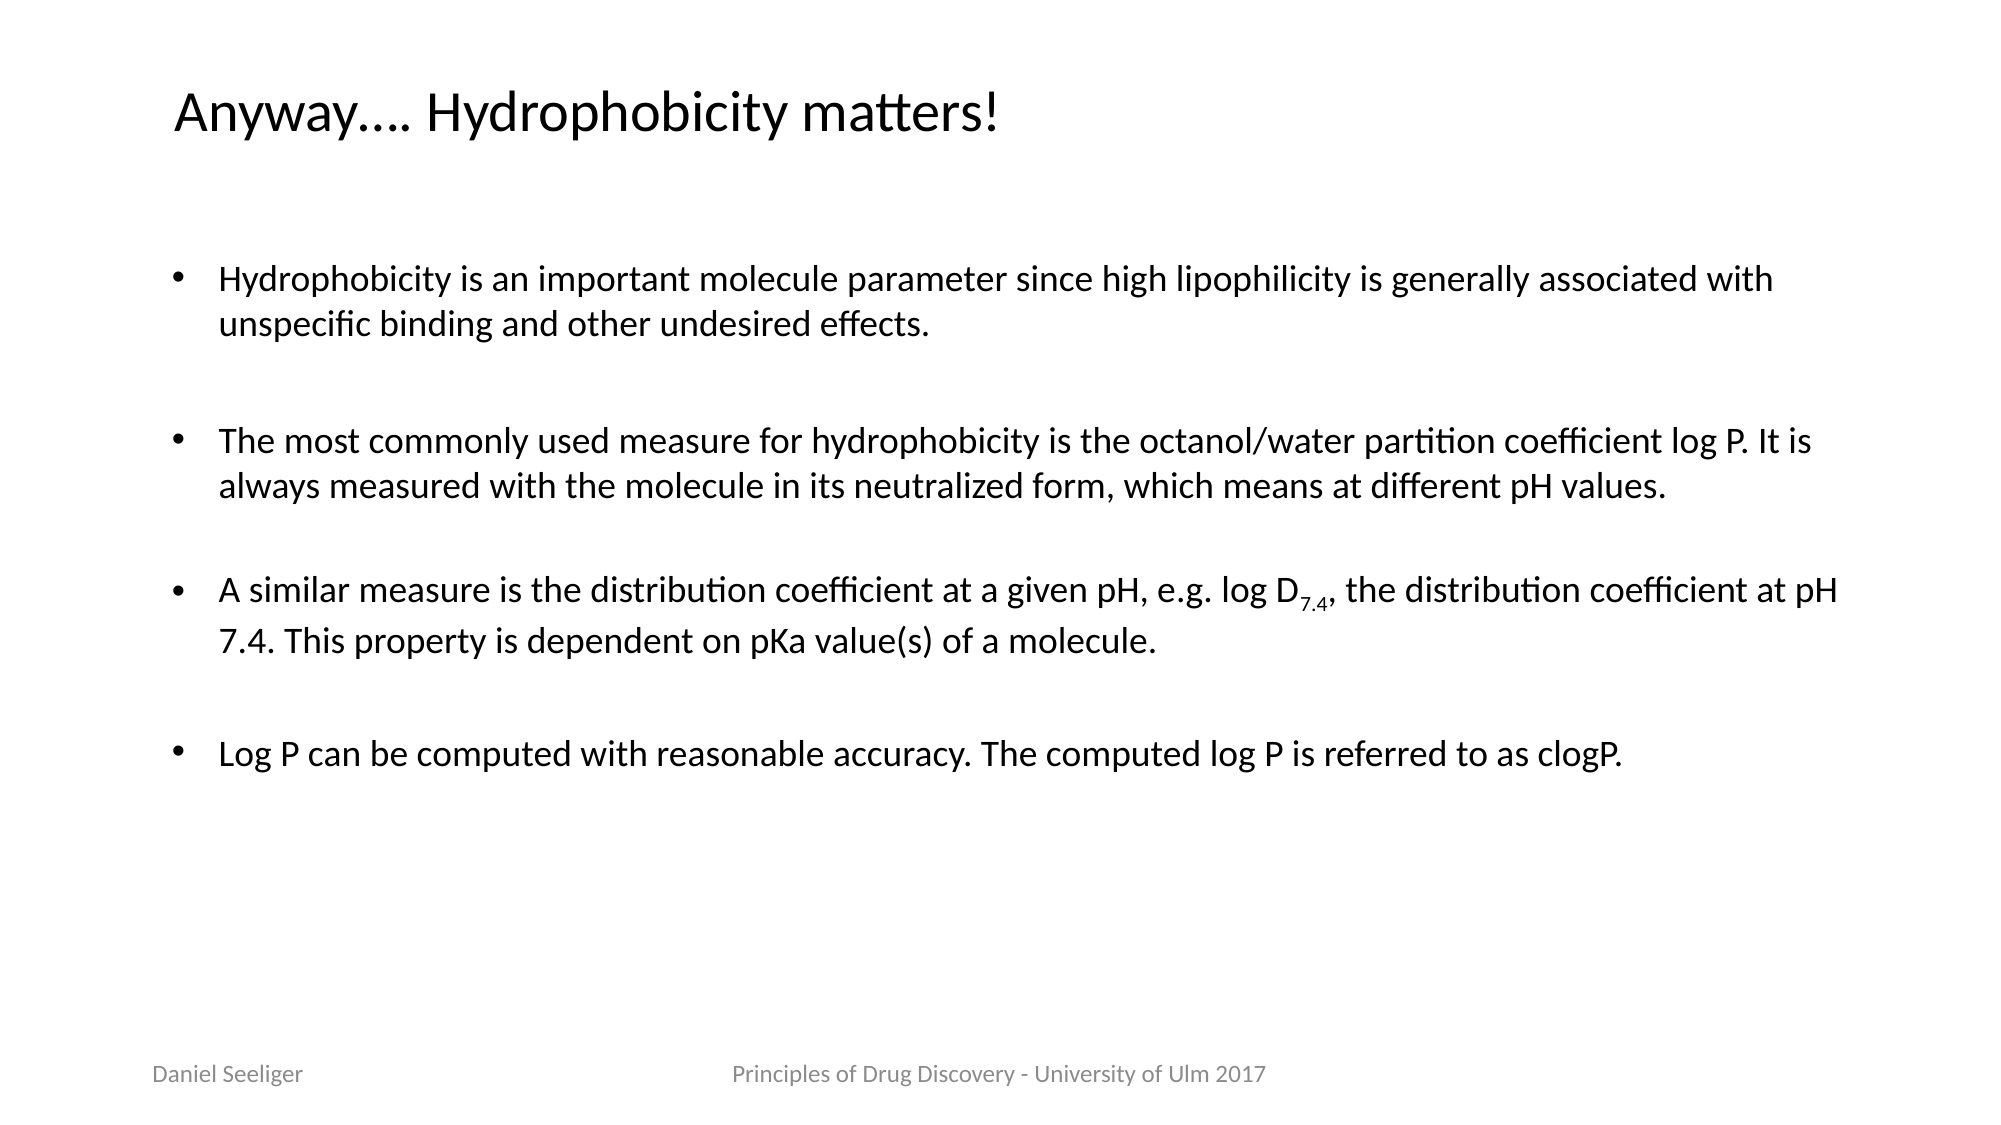

Anyway…. Hydrophobicity matters!
Hydrophobicity is an important molecule parameter since high lipophilicity is generally associated with unspecific binding and other undesired effects.
The most commonly used measure for hydrophobicity is the octanol/water partition coefficient log P. It is always measured with the molecule in its neutralized form, which means at different pH values.
A similar measure is the distribution coefficient at a given pH, e.g. log D7.4, the distribution coefficient at pH 7.4. This property is dependent on pKa value(s) of a molecule.
Log P can be computed with reasonable accuracy. The computed log P is referred to as clogP.
Daniel Seeliger
Principles of Drug Discovery - University of Ulm 2017